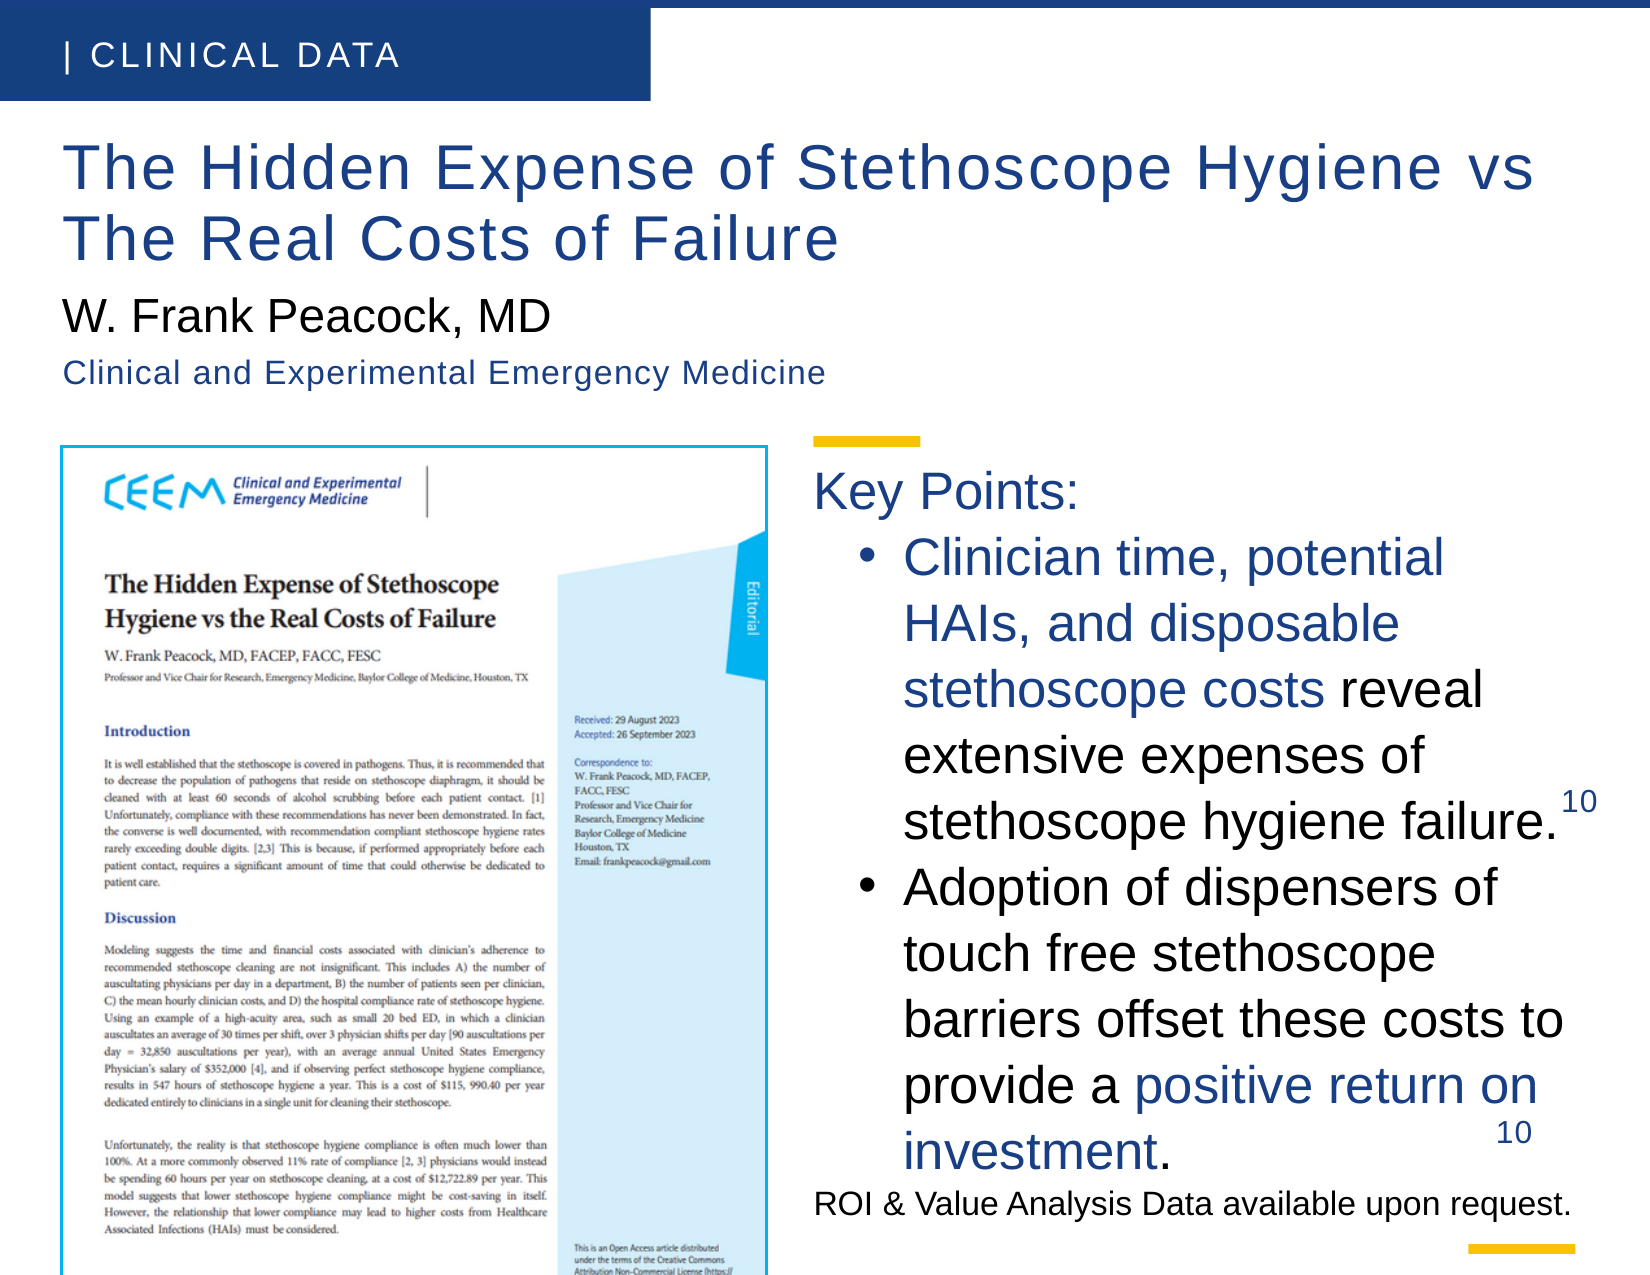

| CLINICAL DATA
The Hidden Expense of Stethoscope Hygiene vs The Real Costs of Failure
W. Frank Peacock, MD
Clinical and Experimental Emergency Medicine

Key Points:
Clinician time, potential HAIs, and disposable stethoscope costs reveal extensive expenses of stethoscope hygiene failure.
Adoption of dispensers of touch free stethoscope barriers offset these costs to provide a positive return on investment.
10
10
ROI & Value Analysis Data available upon request.